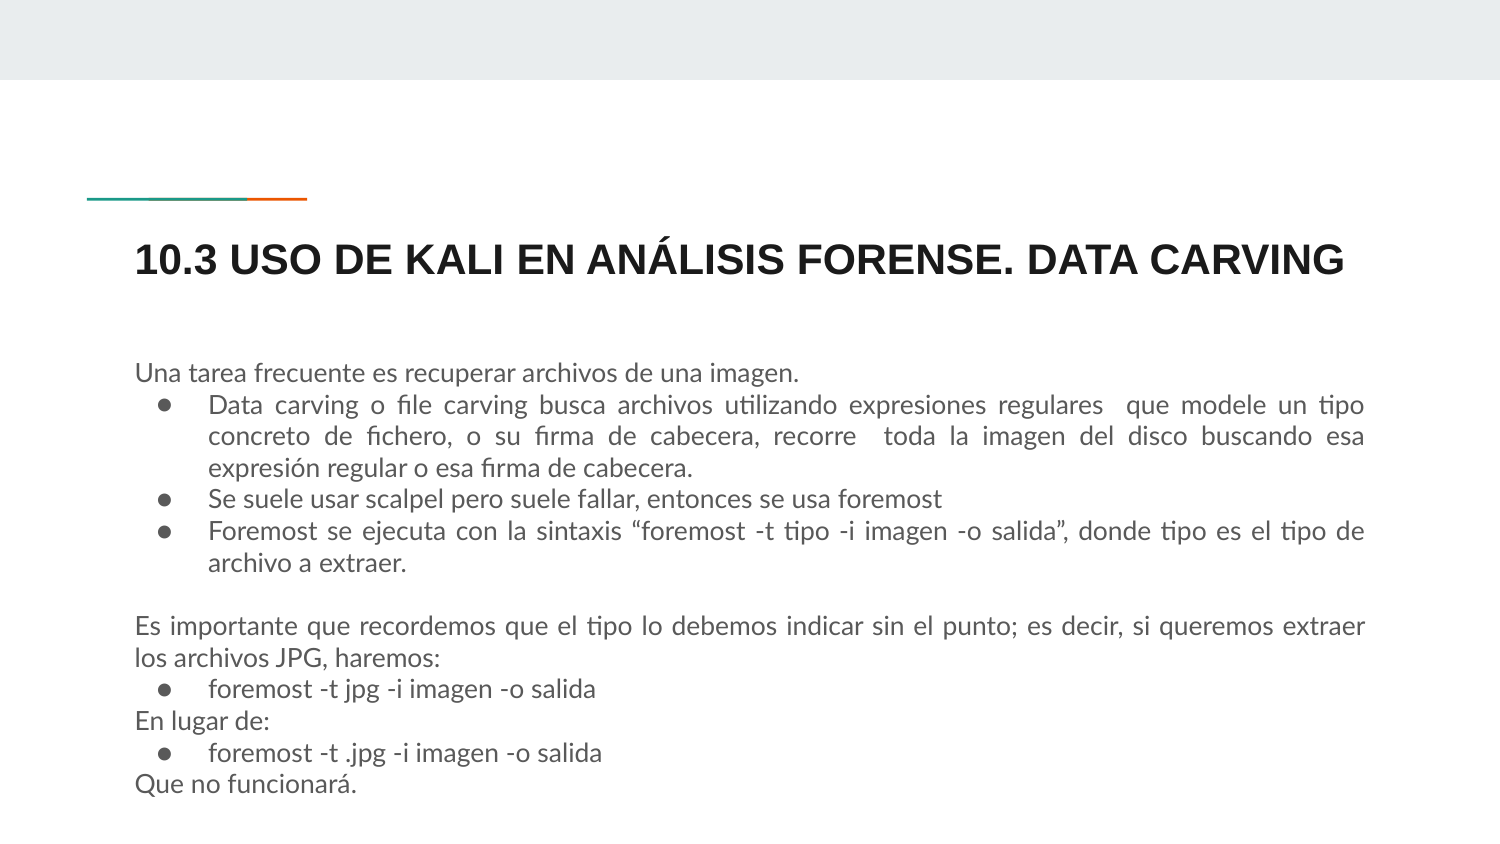

# 10.3 USO DE KALI EN ANÁLISIS FORENSE. DATA CARVING
Una tarea frecuente es recuperar archivos de una imagen.
Data carving o file carving busca archivos utilizando expresiones regulares  que modele un tipo concreto de fichero, o su firma de cabecera, recorre  toda la imagen del disco buscando esa expresión regular o esa firma de cabecera.
Se suele usar scalpel pero suele fallar, entonces se usa foremost
Foremost se ejecuta con la sintaxis “foremost -t tipo -i imagen -o salida”, donde tipo es el tipo de archivo a extraer.

Es importante que recordemos que el tipo lo debemos indicar sin el punto; es decir, si queremos extraer los archivos JPG, haremos:
foremost -t jpg -i imagen -o salida
En lugar de:
foremost -t .jpg -i imagen -o salida
Que no funcionará.